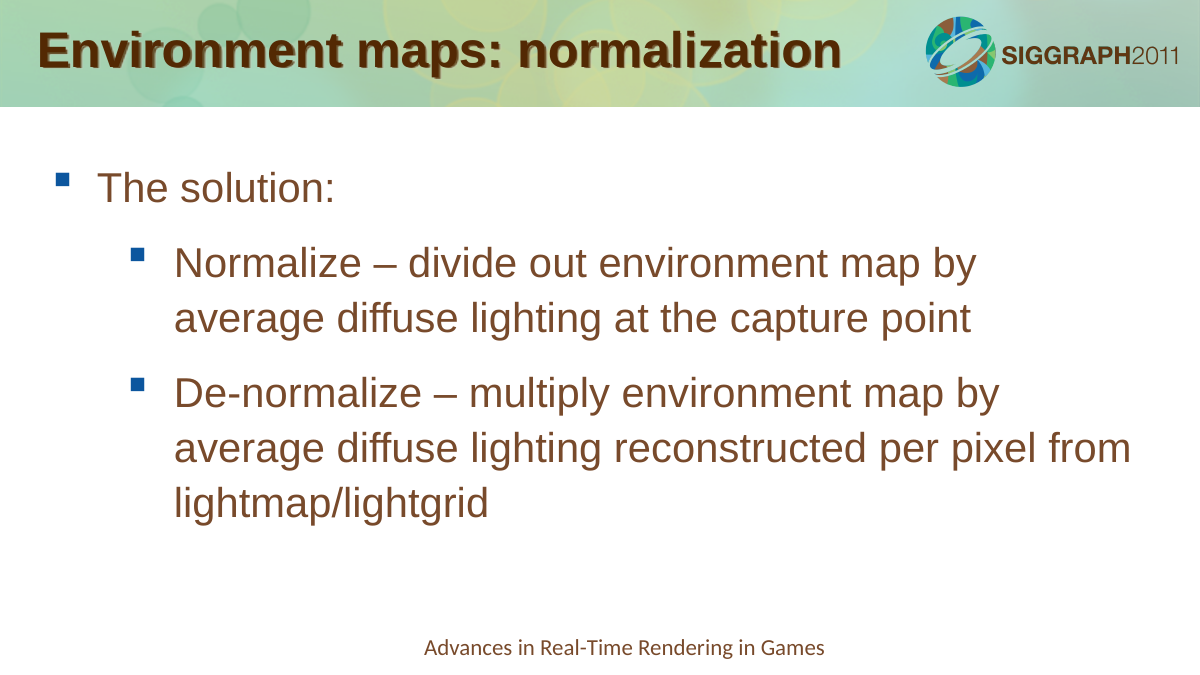

Environment maps: normalization
The solution:
Normalize – divide out environment map by average diffuse lighting at the capture point
De-normalize – multiply environment map by average diffuse lighting reconstructed per pixel from lightmap/lightgrid